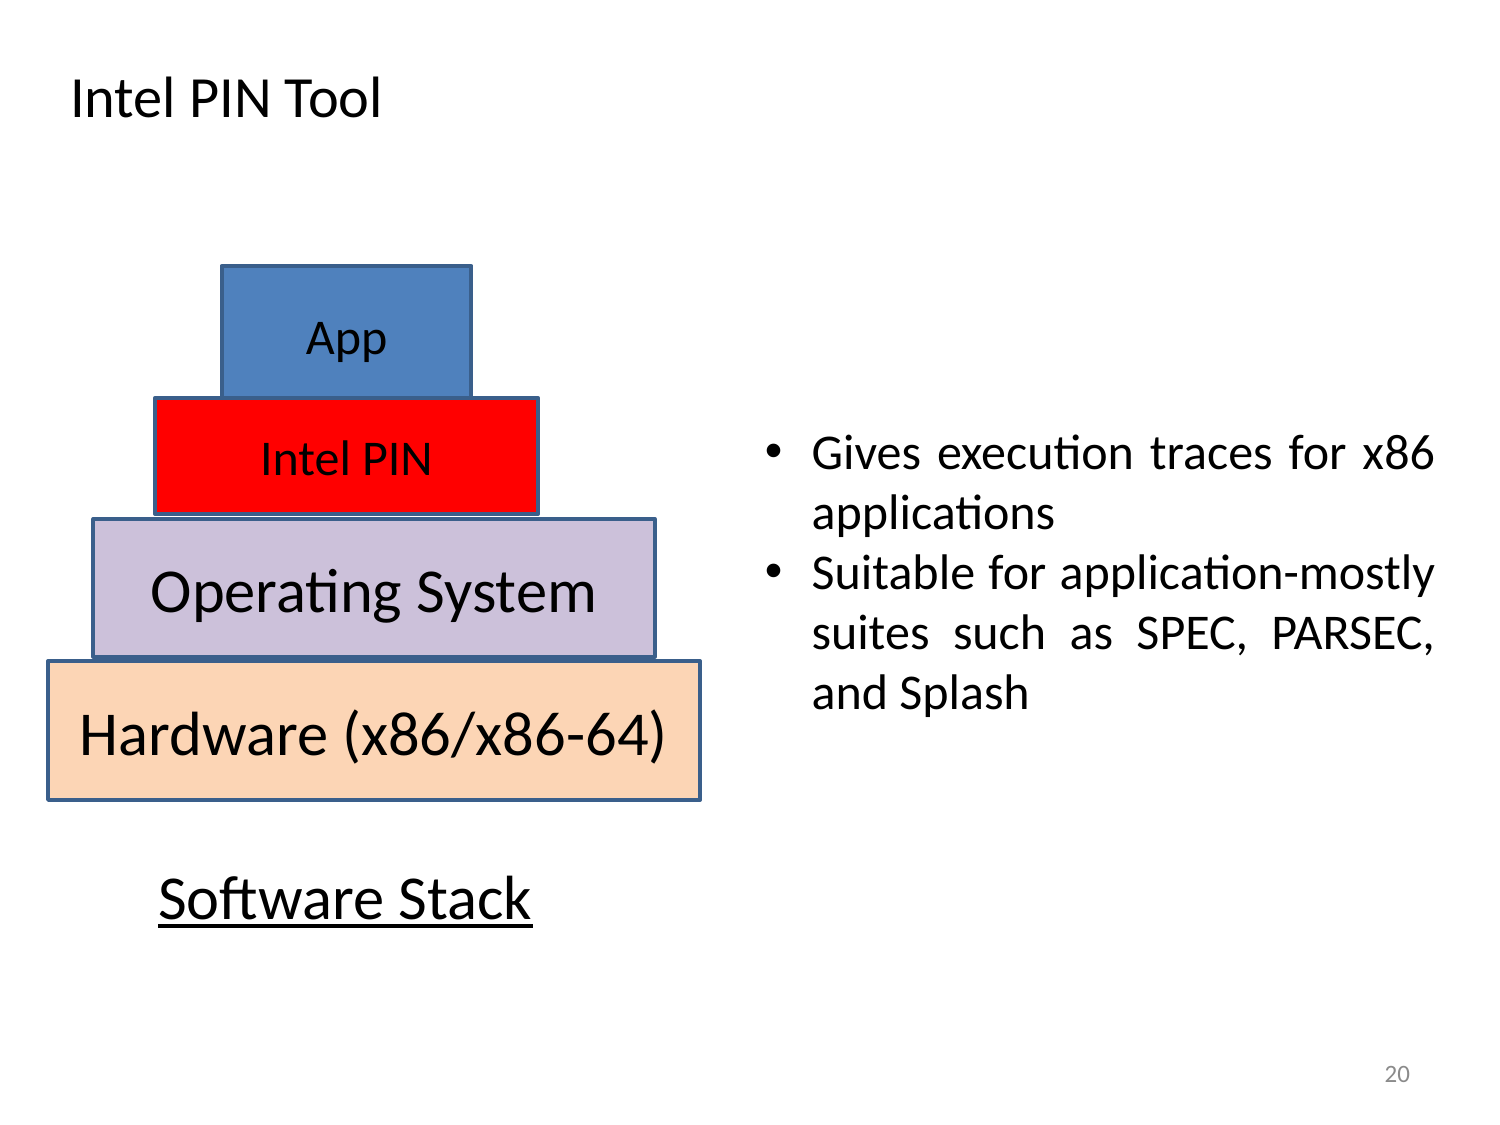

Intel PIN Tool
App
Intel PIN
Gives execution traces for x86 applications
Suitable for application-mostly suites such as SPEC, PARSEC, and Splash
Operating System
Hardware (x86/x86-64)
Software Stack
20